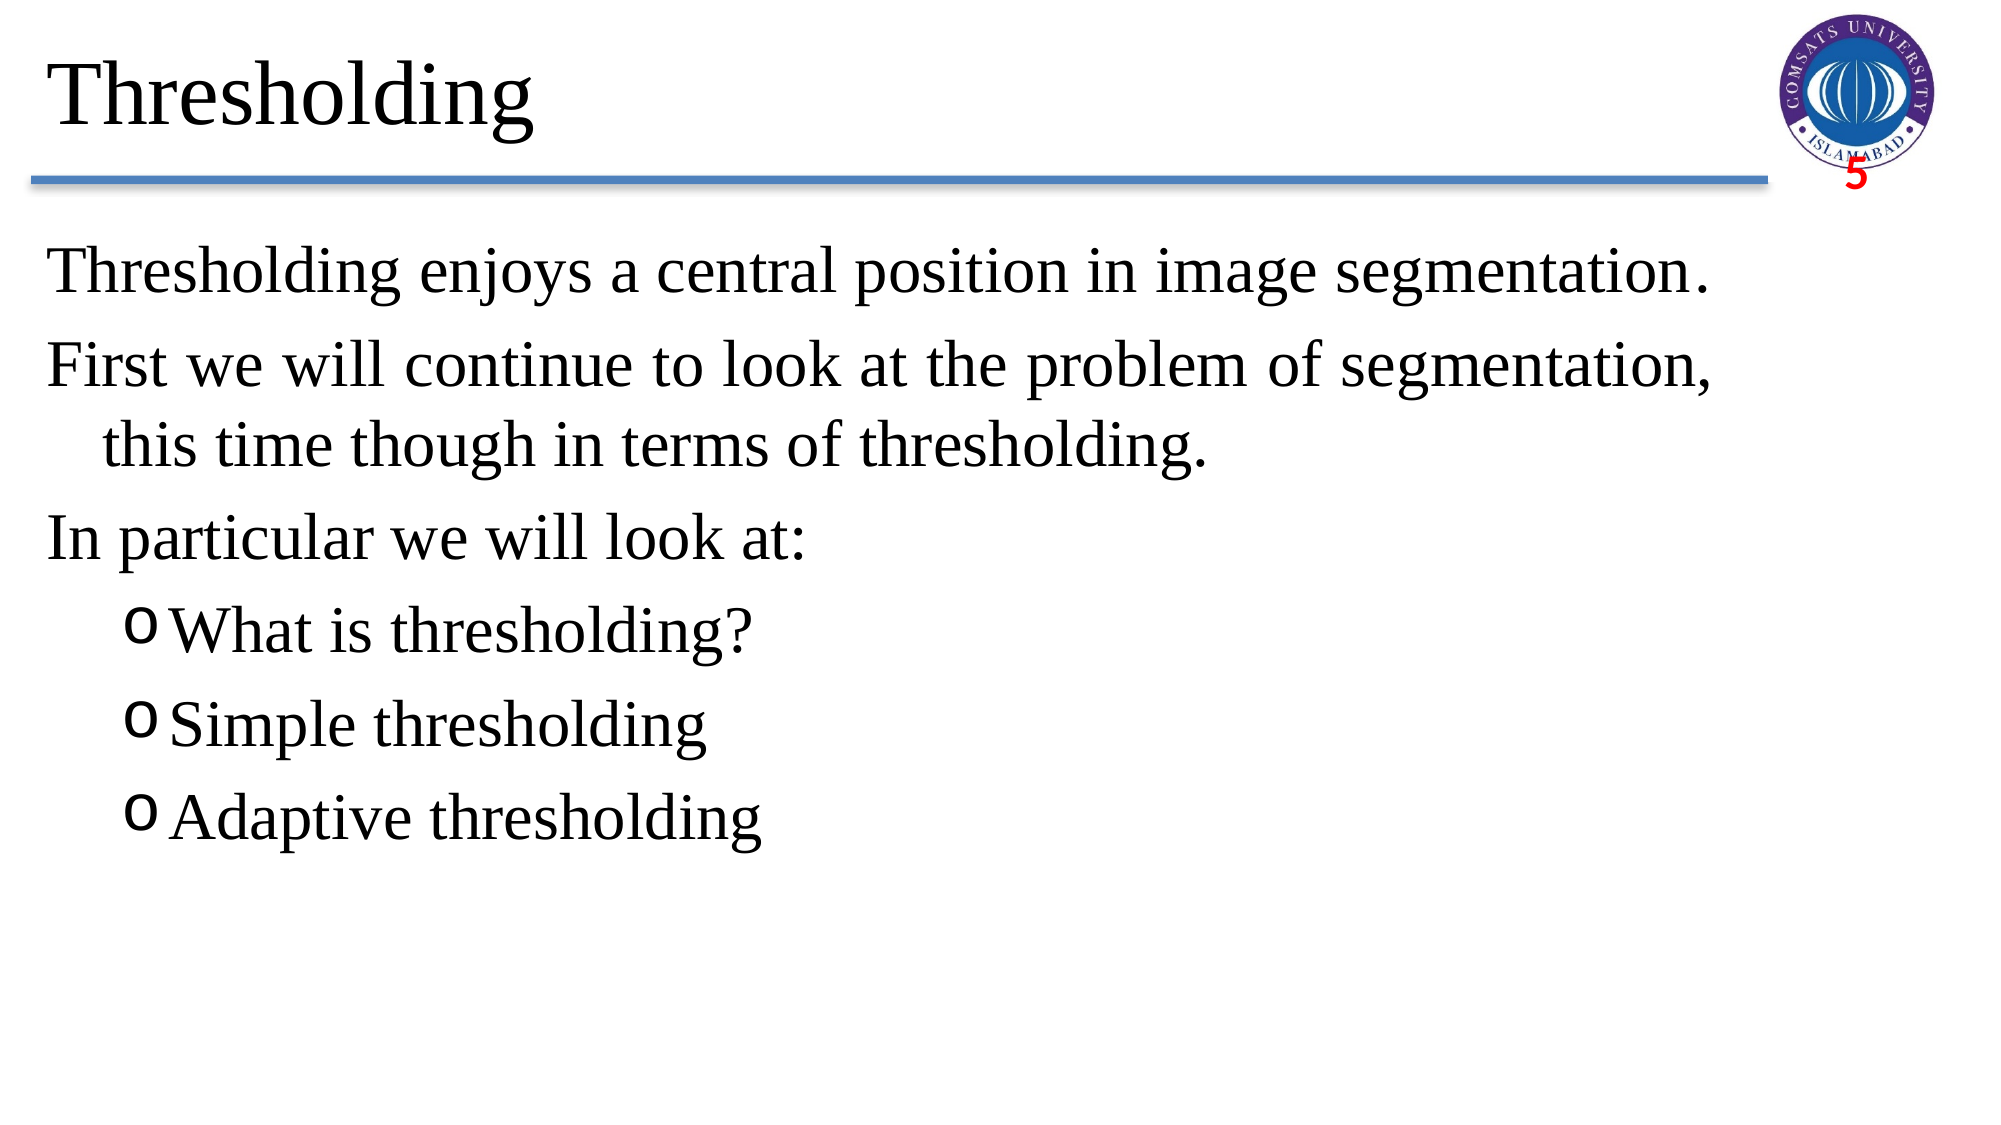

# Thresholding
Thresholding enjoys a central position in image segmentation.
First we will continue to look at the problem of segmentation, this time though in terms of thresholding.
In particular we will look at:
What is thresholding?
Simple thresholding
Adaptive thresholding